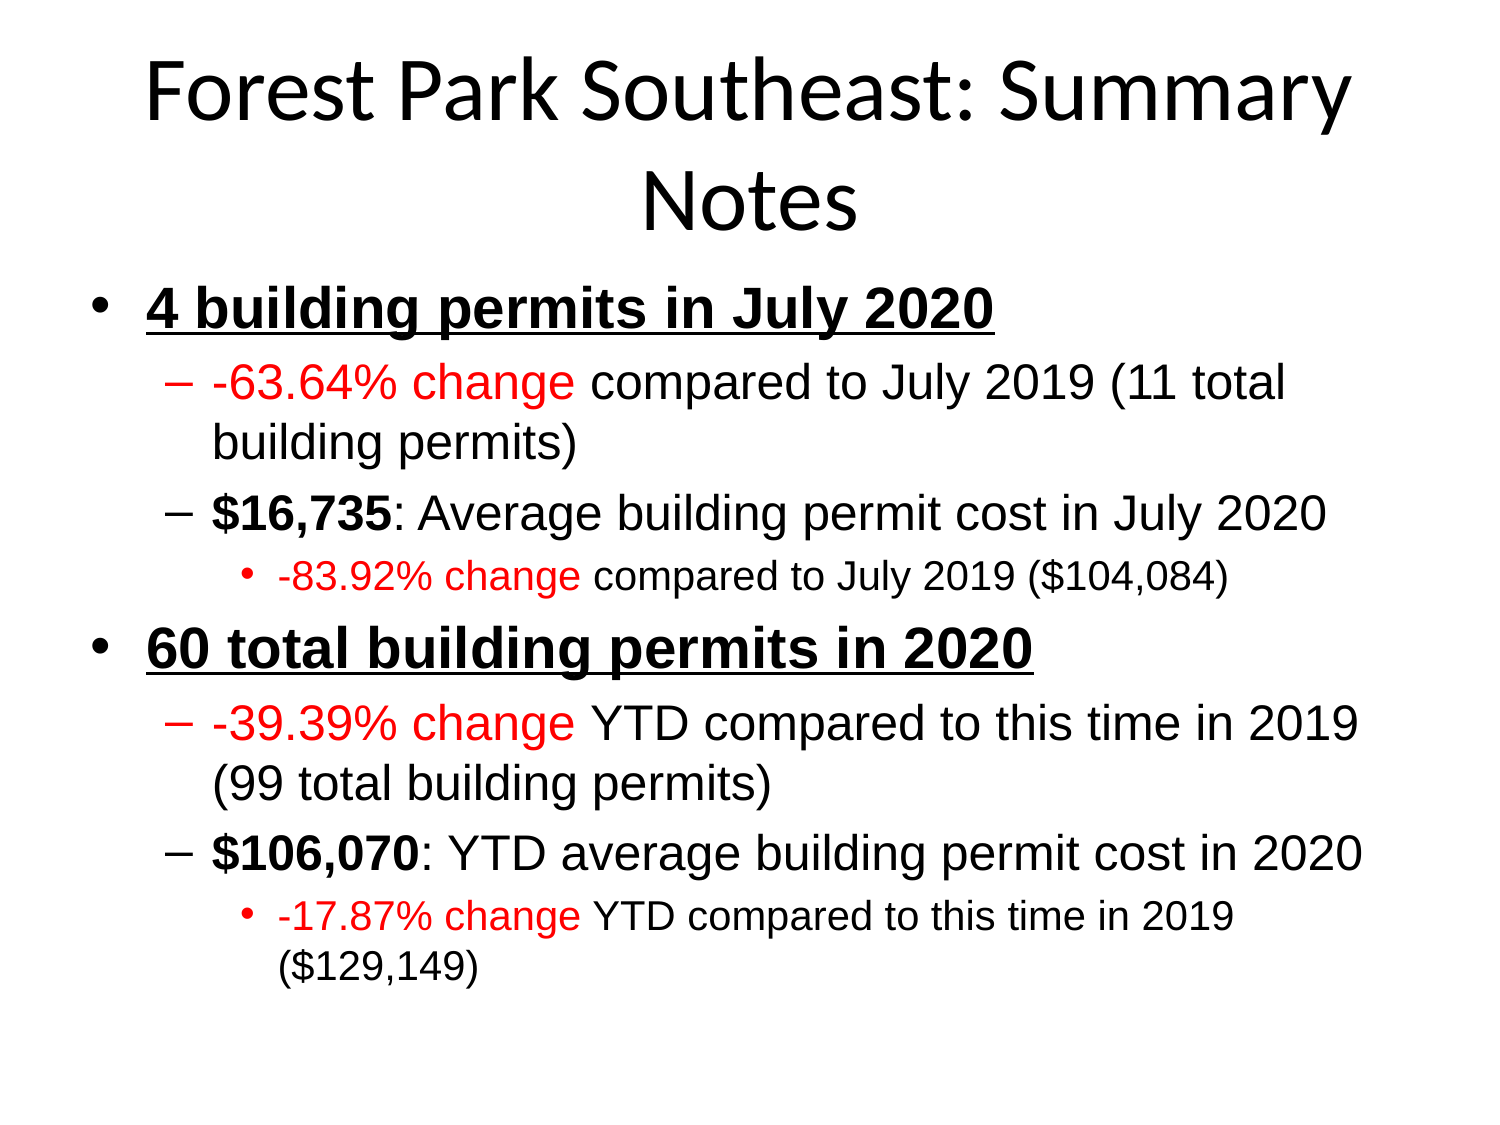

# Forest Park Southeast: Summary Notes
4 building permits in July 2020
-63.64% change compared to July 2019 (11 total building permits)
$16,735: Average building permit cost in July 2020
-83.92% change compared to July 2019 ($104,084)
60 total building permits in 2020
-39.39% change YTD compared to this time in 2019 (99 total building permits)
$106,070: YTD average building permit cost in 2020
-17.87% change YTD compared to this time in 2019 ($129,149)